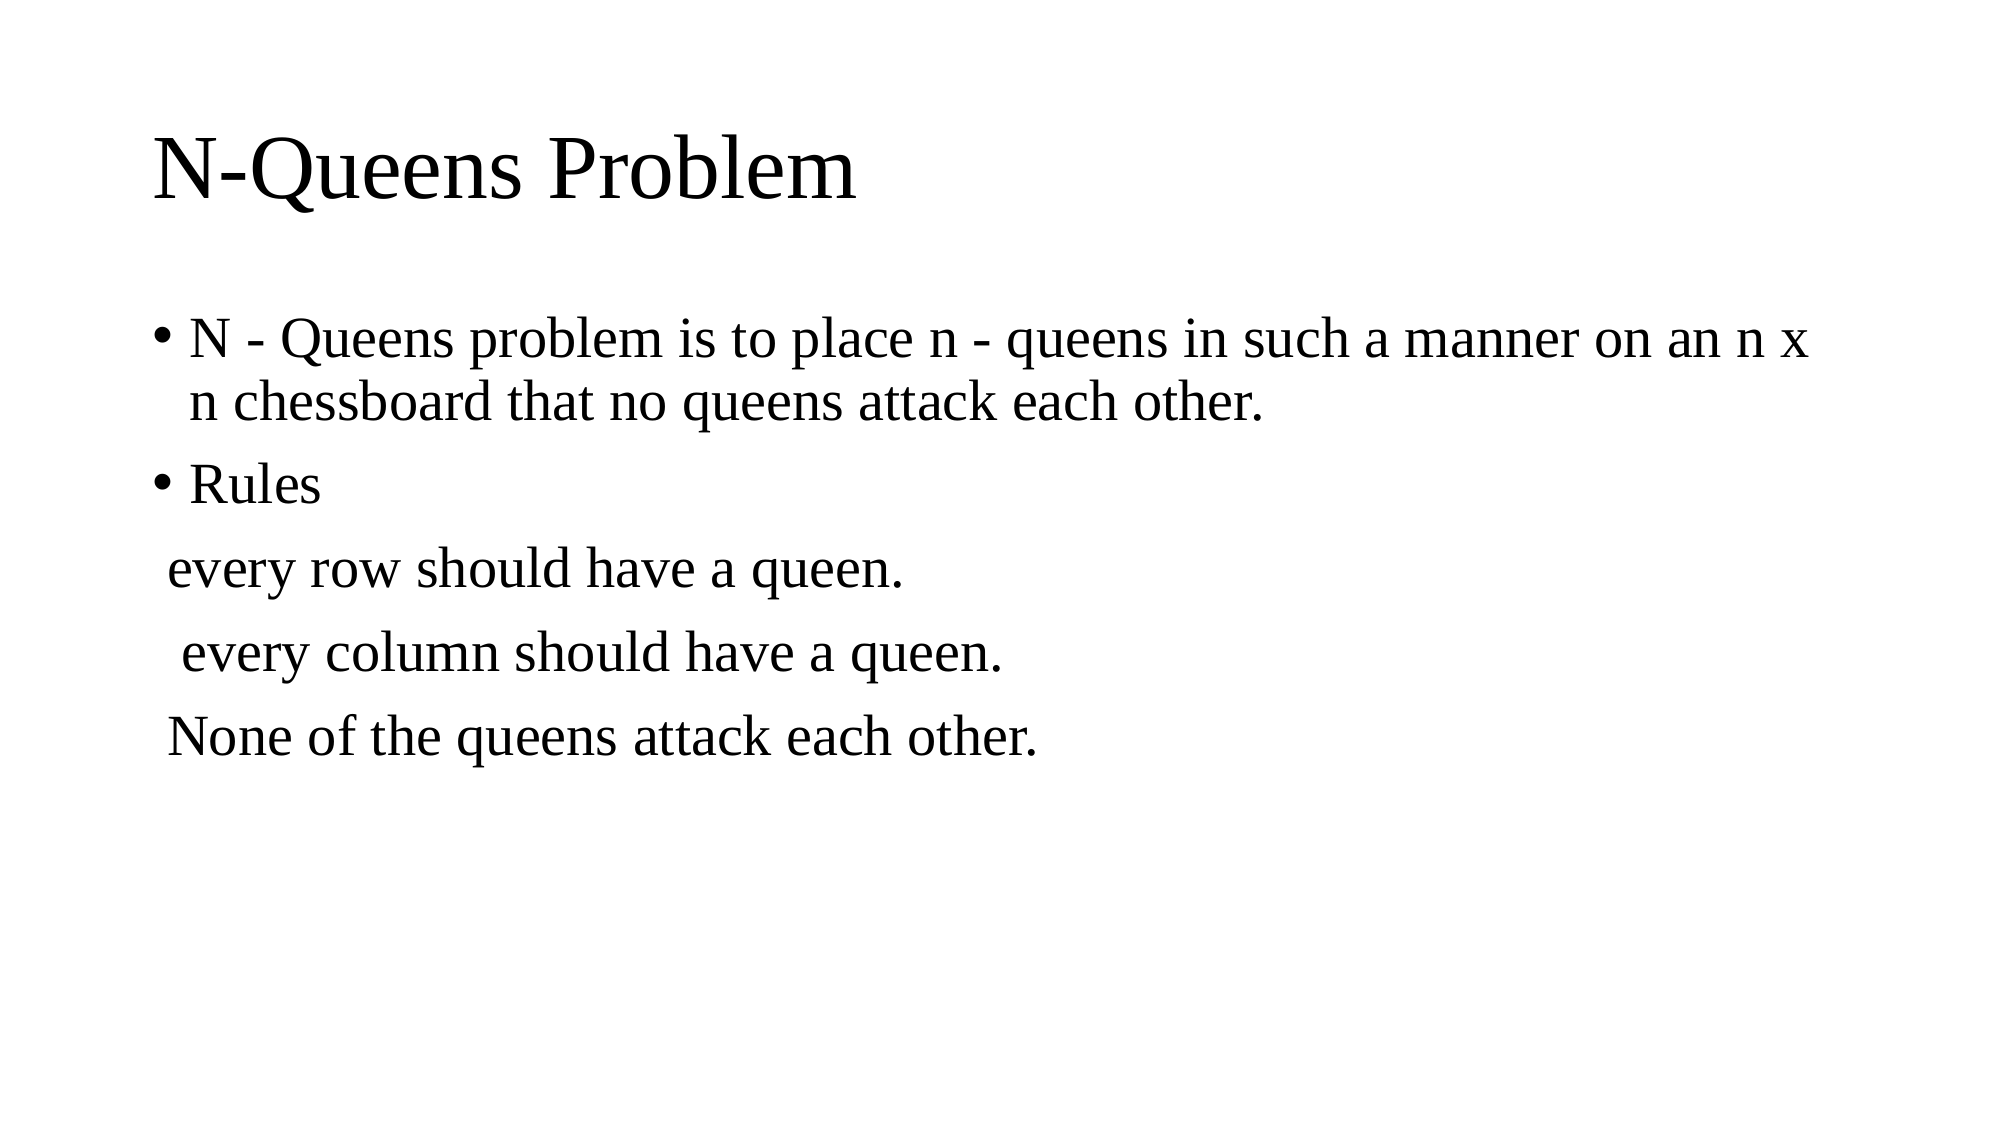

# N-Queens Problem
N - Queens problem is to place n - queens in such a manner on an n x n chessboard that no queens attack each other.
Rules
 every row should have a queen.
  every column should have a queen.
 None of the queens attack each other.